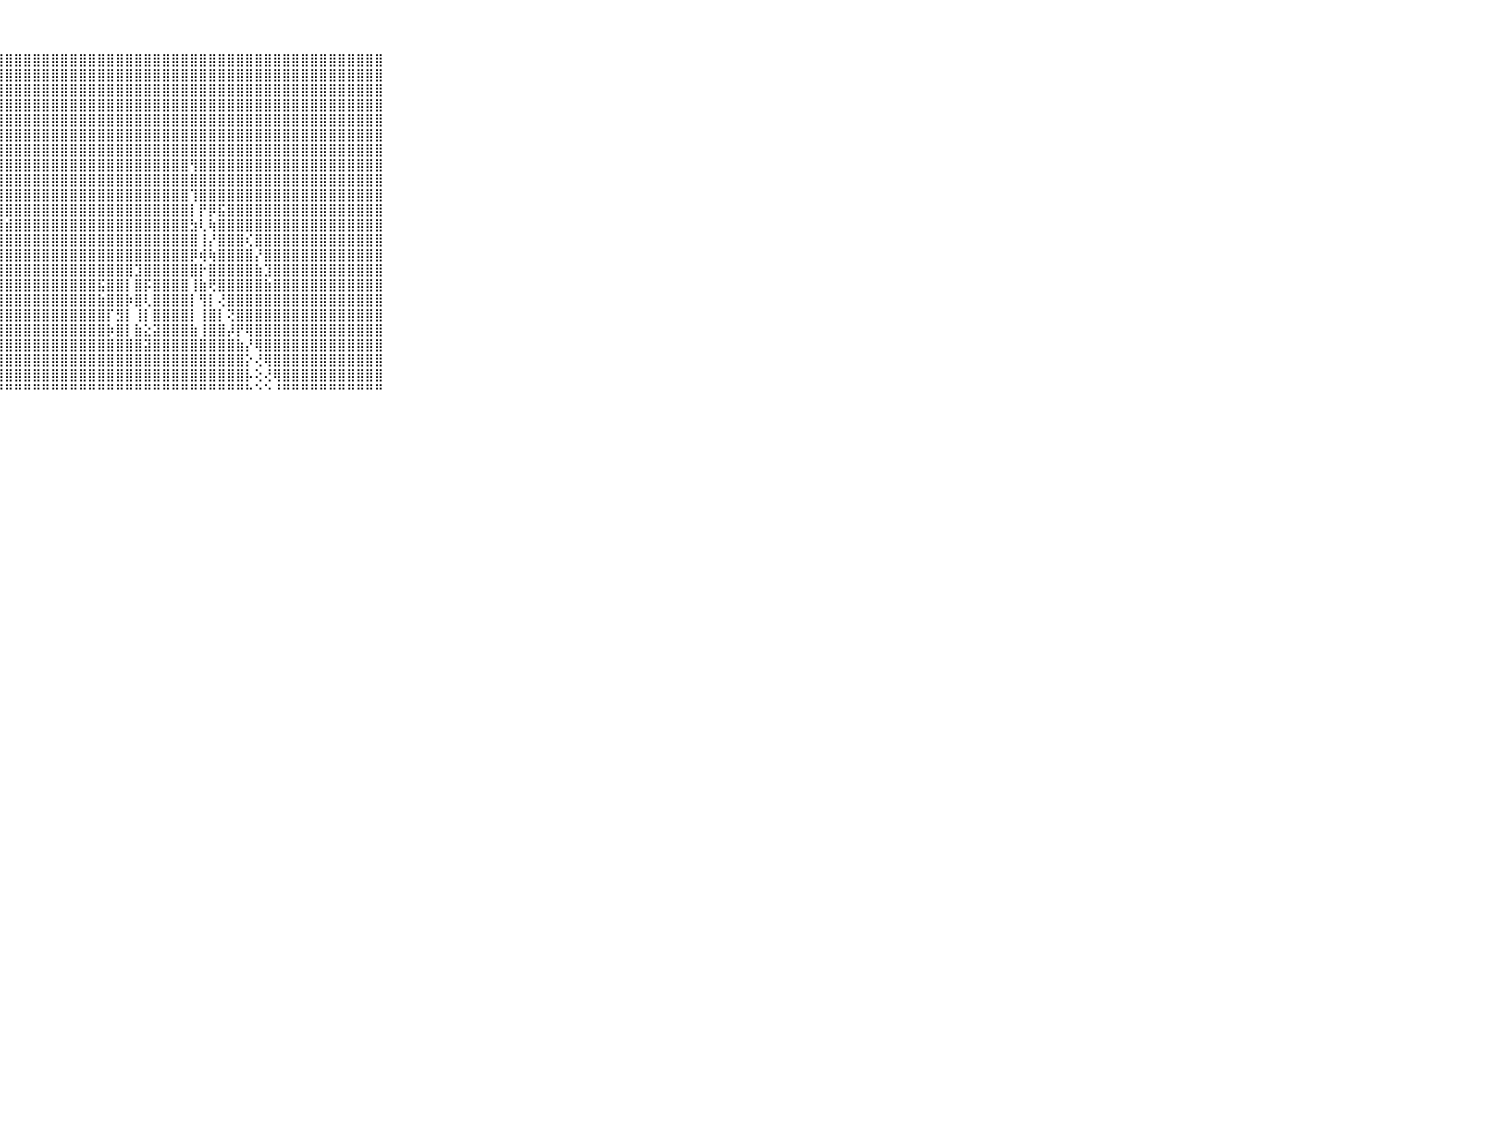

⠀⠀⠀⠀⠀⠀⠀⠀⠀⠀⠀⣿⣿⣿⣿⣿⣿⣿⣿⣿⣿⣿⣿⣿⣿⣿⣿⣿⣿⣿⣿⣿⣿⣿⣿⣿⣿⣿⣿⣿⣿⣿⣿⣿⣿⣿⣿⣿⣿⣿⣿⣿⣿⣿⣿⣿⣿⣿⣿⣿⣿⣿⣿⣿⣿⣿⣿⣿⣿⠀⠀⠀⠀⠀⠀⠀⠀⠀⠀⠀⠀
⠀⠀⠀⠀⠀⠀⠀⠀⠀⠀⠀⣿⣿⣿⣿⣿⣿⣿⣿⣿⣿⣿⣿⣿⣿⣿⣿⣿⣿⣿⣿⣿⣿⣿⣿⣿⣿⣿⣿⣿⣿⣿⣿⣿⣿⣿⣿⣿⣿⣿⣿⣿⣿⣿⣿⣿⣿⣿⣿⣿⣿⣿⣿⣿⣿⣿⣿⣿⣿⠀⠀⠀⠀⠀⠀⠀⠀⠀⠀⠀⠀
⠀⠀⠀⠀⠀⠀⠀⠀⠀⠀⠀⣿⣿⣿⣿⣿⣿⣿⣿⣿⣿⣿⣿⣿⣿⣿⣿⣿⣿⣿⣿⣿⣿⣿⣿⣿⣿⣿⣿⣿⣿⣿⣿⣿⣿⣿⣿⣿⣿⣿⣿⣿⣿⣿⣿⣿⣿⣿⣿⣿⣿⣿⣿⣿⣿⣿⣿⣿⣿⠀⠀⠀⠀⠀⠀⠀⠀⠀⠀⠀⠀
⠀⠀⠀⠀⠀⠀⠀⠀⠀⠀⠀⣿⣿⣿⣿⣿⣿⣿⣿⣿⣿⣿⣿⣿⣿⣿⣿⣿⣿⣿⣿⣿⣿⣿⣿⣿⣿⣿⣿⣿⣿⣿⣿⣿⣿⣿⣿⣿⣿⣿⣿⣿⣿⣿⣿⣿⣿⣿⣿⣿⣿⣿⣿⣿⣿⣿⣿⣿⣿⠀⠀⠀⠀⠀⠀⠀⠀⠀⠀⠀⠀
⠀⠀⠀⠀⠀⠀⠀⠀⠀⠀⠀⣿⣿⣿⣿⣿⣿⣿⣿⣿⣿⣿⣿⣿⣿⣿⣿⣿⣿⣿⣿⣿⣿⣿⣿⣿⣿⣿⣿⣿⣿⣿⣿⣿⣿⣿⣿⣿⣿⣿⣿⣿⣿⣿⣿⣿⣿⣿⣿⣿⣿⣿⣿⣿⣿⣿⣿⣿⣿⠀⠀⠀⠀⠀⠀⠀⠀⠀⠀⠀⠀
⠀⠀⠀⠀⠀⠀⠀⠀⠀⠀⠀⣿⣿⣿⣿⣿⣿⣿⣿⣿⣿⣿⣿⣿⣿⣿⣿⣿⣿⣿⣿⣿⣿⣿⣿⣿⣿⣿⣿⣿⣿⣿⣿⣿⣿⣿⣿⣿⣿⣿⣿⣿⣿⣿⣿⣿⣿⣿⣿⣿⣿⣿⣿⣿⣿⣿⣿⣿⣿⠀⠀⠀⠀⠀⠀⠀⠀⠀⠀⠀⠀
⠀⠀⠀⠀⠀⠀⠀⠀⠀⠀⠀⣿⣿⣿⣿⣿⣿⣿⣿⣿⣿⣿⣿⣿⣿⣿⣿⣿⣿⣿⣿⣿⣿⣿⣿⣿⣿⣿⣿⣿⣿⣿⣿⣿⣿⣿⣿⣿⣿⣿⣿⣿⣿⣿⣿⣿⣿⣿⣿⣿⣿⣿⣿⣿⣿⣿⣿⣿⣿⠀⠀⠀⠀⠀⠀⠀⠀⠀⠀⠀⠀
⠀⠀⠀⠀⠀⠀⠀⠀⠀⠀⠀⣿⣿⣿⣿⣿⣿⣿⣿⣿⣿⣿⣿⣿⣿⣿⣿⣿⣿⣿⣿⣿⣿⣿⣿⣿⣿⣿⣿⣿⣿⣿⣿⣿⣿⣿⣿⣿⢻⣿⣿⣿⣿⣿⣿⣿⣿⣿⣿⣿⣿⣿⣿⣿⣿⣿⣿⣿⣿⠀⠀⠀⠀⠀⠀⠀⠀⠀⠀⠀⠀
⠀⠀⠀⠀⠀⠀⠀⠀⠀⠀⠀⣿⣿⣿⣿⣿⣿⣿⣿⣿⣿⣿⣿⣿⣿⣿⣿⣿⣿⣿⣿⣿⣿⣿⣿⣿⣿⣿⣿⣿⣿⣿⣿⣿⣿⣿⣿⣿⣿⣿⣿⣿⣿⣿⣿⣿⣿⣿⣿⣿⣿⣿⣿⣿⣿⣿⣿⣿⣿⠀⠀⠀⠀⠀⠀⠀⠀⠀⠀⠀⠀
⠀⠀⠀⠀⠀⠀⠀⠀⠀⠀⠀⣿⣿⣿⣿⣿⣿⣿⣿⣿⣿⣿⣿⣿⡟⢝⢹⢻⣿⣿⣿⣿⣿⣿⣿⣿⣿⣿⣿⣿⣿⣿⣿⣿⣿⣿⣿⣿⢹⣿⣿⣿⣿⣿⣿⣿⣿⣿⣿⣿⣿⣿⣿⣿⣿⣿⣿⣿⣿⠀⠀⠀⠀⠀⠀⠀⠀⠀⠀⠀⠀
⠀⠀⠀⠀⠀⠀⠀⠀⠀⠀⠀⣿⣿⣿⣿⣿⣿⣿⣿⣿⣿⣿⣿⣿⡇⢕⢎⢻⣿⣿⣿⣿⣿⣿⣿⣿⣿⣿⣿⣿⣿⣿⣿⣿⣿⣿⣿⣿⡇⡟⡿⣯⣿⣿⣿⣿⣿⣿⣿⣿⣿⣿⣿⣿⣿⣿⣿⣿⣿⠀⠀⠀⠀⠀⠀⠀⠀⠀⠀⠀⠀
⠀⠀⠀⠀⠀⠀⠀⠀⠀⠀⠀⣿⣿⣿⣿⣿⣿⣿⣿⣿⣿⣿⣿⣿⣧⢕⣵⣿⣾⣿⣿⣿⣿⣿⣿⣿⣿⣿⣿⣿⣿⣿⣿⣿⣿⣿⣿⣿⣳⢇⢷⣿⣿⣿⣿⣿⣿⣿⣿⣿⣿⣿⣿⣿⣿⣿⣿⣿⣿⠀⠀⠀⠀⠀⠀⠀⠀⠀⠀⠀⠀
⠀⠀⠀⠀⠀⠀⠀⠀⠀⠀⠀⣿⣿⣿⣿⣿⣿⣿⣿⣿⣿⣿⡿⣿⣿⡇⢿⣿⣿⣿⣿⣿⣿⣿⣿⣿⣿⣿⣿⣿⣿⣿⣿⣿⣿⣿⣿⣿⣿⢸⡜⣿⣿⣿⢎⣿⣿⣿⣿⣿⣿⣿⣿⣿⣿⣿⣿⣿⣿⠀⠀⠀⠀⠀⠀⠀⠀⠀⠀⠀⠀
⠀⠀⠀⠀⠀⠀⠀⠀⠀⠀⠀⣿⣿⣿⣿⣿⣿⣿⣿⣿⣿⣿⣿⣾⣿⣿⣿⣿⣿⣿⣿⣿⣿⣿⣿⣿⣿⣿⣿⣿⣿⣿⣿⣿⣿⣿⣿⣿⡿⢾⢷⣿⣿⣿⣿⡜⣿⣿⣿⣿⣿⣿⣿⣿⣿⣿⣿⣿⣿⠀⠀⠀⠀⠀⠀⠀⠀⠀⠀⠀⠀
⠀⠀⠀⠀⠀⠀⠀⠀⠀⠀⠀⣿⣿⣿⣿⣿⣿⣿⣿⣿⣿⣿⣿⣿⣿⣿⣿⣿⣿⣿⣿⣿⣿⣿⣿⣿⣿⣿⣿⣿⣿⣿⣹⣿⣿⣿⣿⣿⣿⡗⣿⣿⣿⣿⣿⣷⣹⣿⣿⣿⣿⣿⣿⣿⣿⣿⣿⣿⣿⠀⠀⠀⠀⠀⠀⠀⠀⠀⠀⠀⠀
⠀⠀⠀⠀⠀⠀⠀⠀⠀⠀⠀⣿⣿⣿⣿⣿⣿⣿⣿⣿⣿⣿⣿⣿⣿⣿⣿⣿⣿⣿⣿⣿⣿⣿⣿⣿⣿⣿⣯⣿⣿⡇⣿⡯⣿⣿⣿⣿⢸⣷⢟⣿⣿⣿⣿⣿⣷⣿⣿⣿⣿⣿⣿⣿⣿⣿⣿⣿⣿⠀⠀⠀⠀⠀⠀⠀⠀⠀⠀⠀⠀
⠀⠀⠀⠀⠀⠀⠀⠀⠀⠀⠀⣿⣿⣿⣿⣿⣿⣿⣿⣿⣿⣿⣿⣿⣿⣿⣿⣿⣿⣿⣿⣿⣿⣿⣿⣿⣿⣿⣷⣿⣿⡷⣿⢇⣿⣿⣿⣿⡇⢻⡇⢜⣿⣿⣿⣿⣿⣿⣿⣿⣿⣿⣿⣿⣿⣿⣿⣿⣿⠀⠀⠀⠀⠀⠀⠀⠀⠀⠀⠀⠀
⠀⠀⠀⠀⠀⠀⠀⠀⠀⠀⠀⣿⣿⣿⣿⣿⣿⣿⣿⣿⣿⣿⣿⣿⣿⣿⣿⣿⣿⣿⣿⣿⣿⣿⣿⣿⣿⣿⣿⡏⣻⡇⢸⡇⣿⣿⣿⣿⡇⢸⣿⡇⢝⣿⣿⣿⣿⣿⣿⣿⣿⣿⣿⣿⣿⣿⣿⣿⣿⠀⠀⠀⠀⠀⠀⠀⠀⠀⠀⠀⠀
⠀⠀⠀⠀⠀⠀⠀⠀⠀⠀⠀⣿⣿⣿⣿⣿⣿⣿⣿⣿⣿⣿⣿⣿⣿⣿⣿⣿⣿⣿⣿⣿⣿⣿⣿⣿⣿⣿⣿⡷⣿⡇⣷⣕⣽⣿⣿⣿⣷⢸⣿⣿⡼⡟⢿⣿⣿⣿⣿⣿⣿⣿⣿⣿⣿⣿⣿⣿⣿⠀⠀⠀⠀⠀⠀⠀⠀⠀⠀⠀⠀
⠀⠀⠀⠀⠀⠀⠀⠀⠀⠀⠀⣿⣿⣿⣿⣿⣿⣿⣿⣿⣿⣿⣿⣿⣿⣿⣿⣿⣿⣿⣿⣿⣿⣿⣿⣿⣿⣿⣿⣿⣿⣿⣿⣽⣿⣿⣿⣿⣿⣿⣿⣿⣿⣷⡜⢿⣿⣿⣿⣿⣿⣿⣿⣿⣿⣿⣿⣿⣿⠀⠀⠀⠀⠀⠀⠀⠀⠀⠀⠀⠀
⠀⠀⠀⠀⠀⠀⠀⠀⠀⠀⠀⣿⣿⣿⣿⣿⣿⣿⣿⣿⣿⣿⣿⣿⣿⣿⣿⣿⣿⣿⣿⣿⣿⣿⣿⣿⣿⣿⣿⣿⣿⣿⣿⣿⣿⣿⣿⣿⣿⣿⣿⣿⣿⣿⡕⢜⢿⣿⣿⣿⣿⣿⣿⣿⣿⣿⣿⣿⣿⠀⠀⠀⠀⠀⠀⠀⠀⠀⠀⠀⠀
⠀⠀⠀⠀⠀⠀⠀⠀⠀⠀⠀⣿⣿⣿⣿⣿⣿⣿⣿⣿⣿⣿⣿⣿⣿⣿⣿⣿⣿⣿⣿⣿⣿⣿⣿⣿⣿⣿⣿⣿⣿⣿⣿⣿⣿⣿⣿⣿⣿⣿⣿⣿⣿⣿⡧⢕⢜⢿⣿⣿⣿⣿⣿⣿⣿⣿⣿⣿⣿⠀⠀⠀⠀⠀⠀⠀⠀⠀⠀⠀⠀
⠀⠀⠀⠀⠀⠀⠀⠀⠀⠀⠀⠛⠛⠛⠛⠛⠛⠛⠛⠛⠛⠛⠛⠛⠛⠛⠛⠛⠛⠛⠛⠛⠛⠛⠛⠛⠛⠛⠛⠛⠛⠛⠛⠛⠛⠛⠛⠛⠛⠛⠛⠛⠛⠛⠓⠑⠑⠘⠛⠛⠛⠛⠛⠛⠛⠛⠛⠛⠛⠀⠀⠀⠀⠀⠀⠀⠀⠀⠀⠀⠀